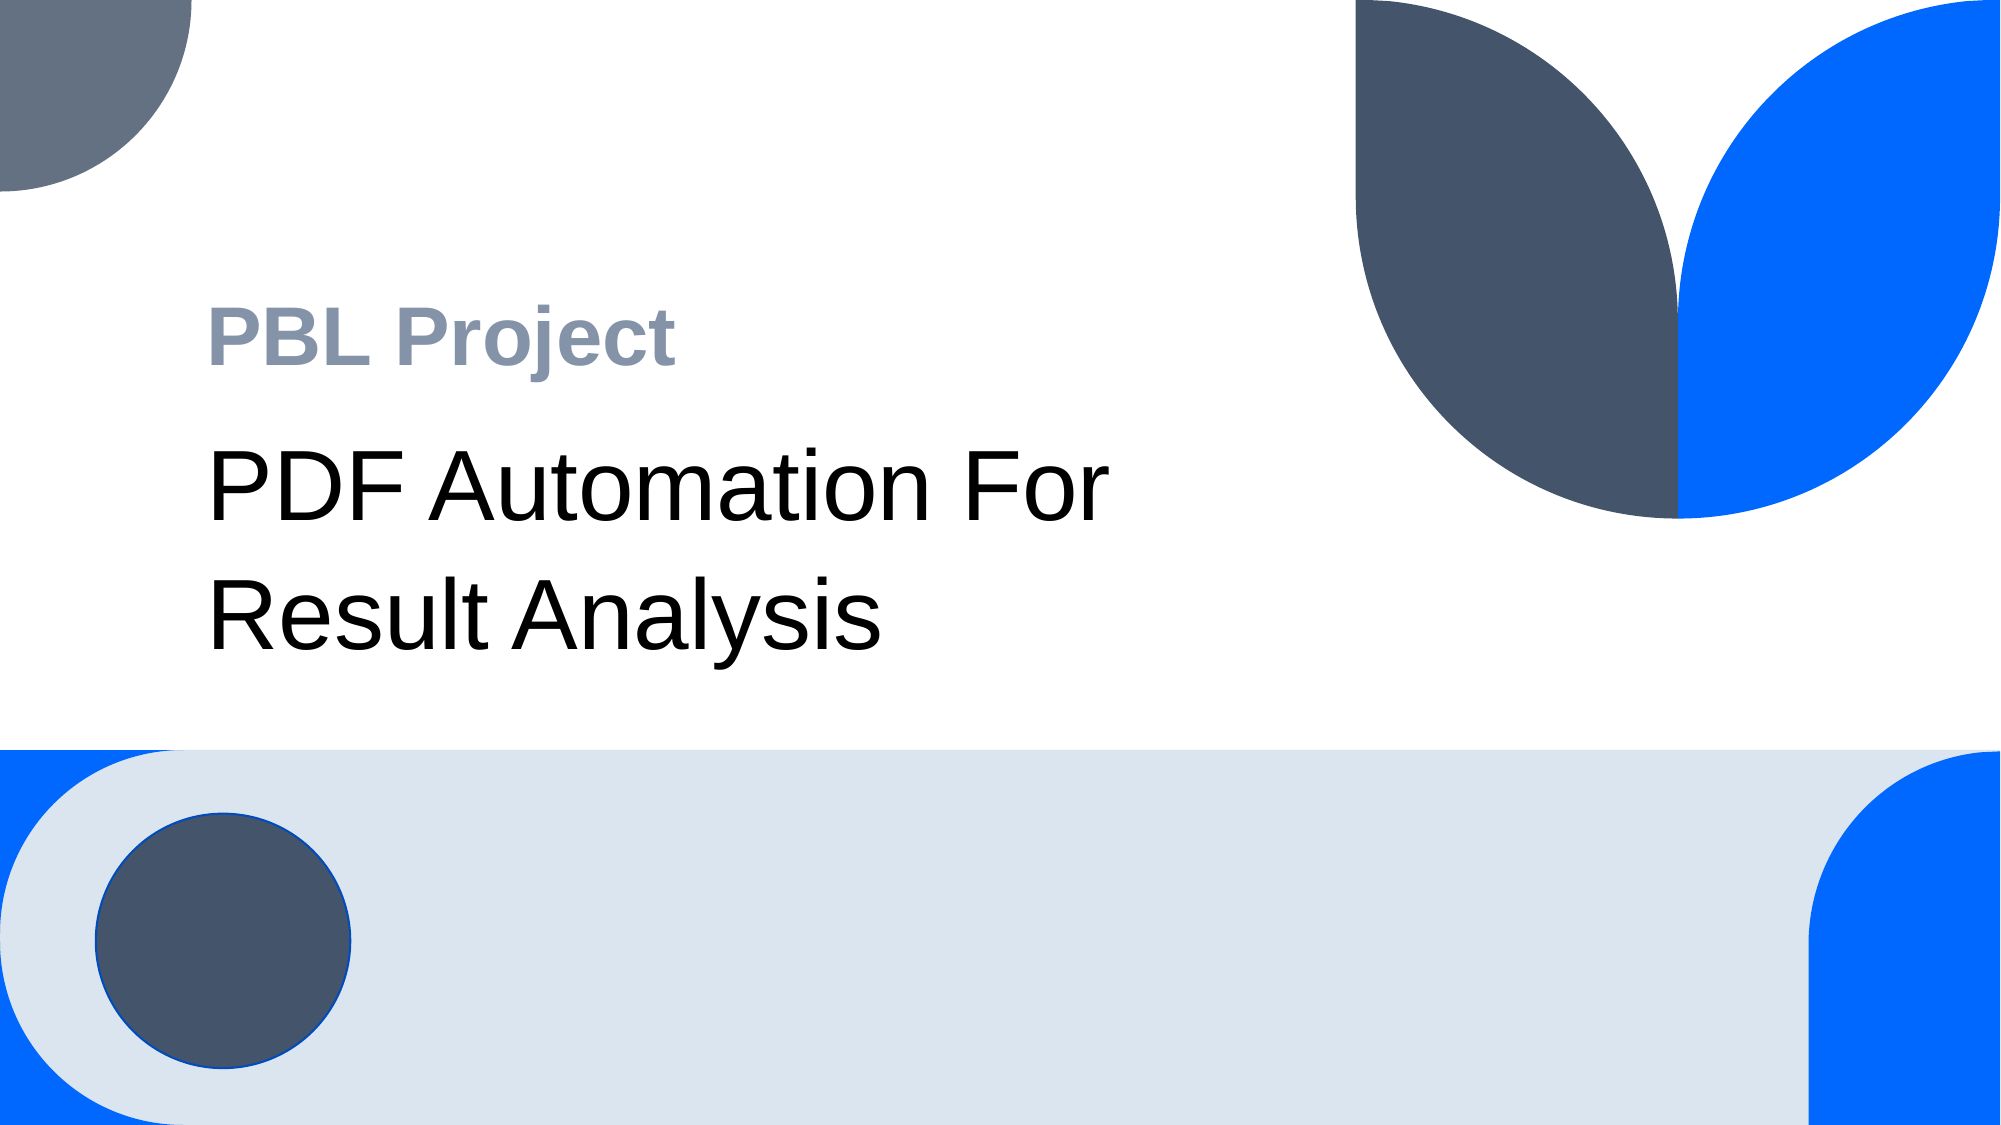

# PBL Project
PDF Automation For
Result Analysis